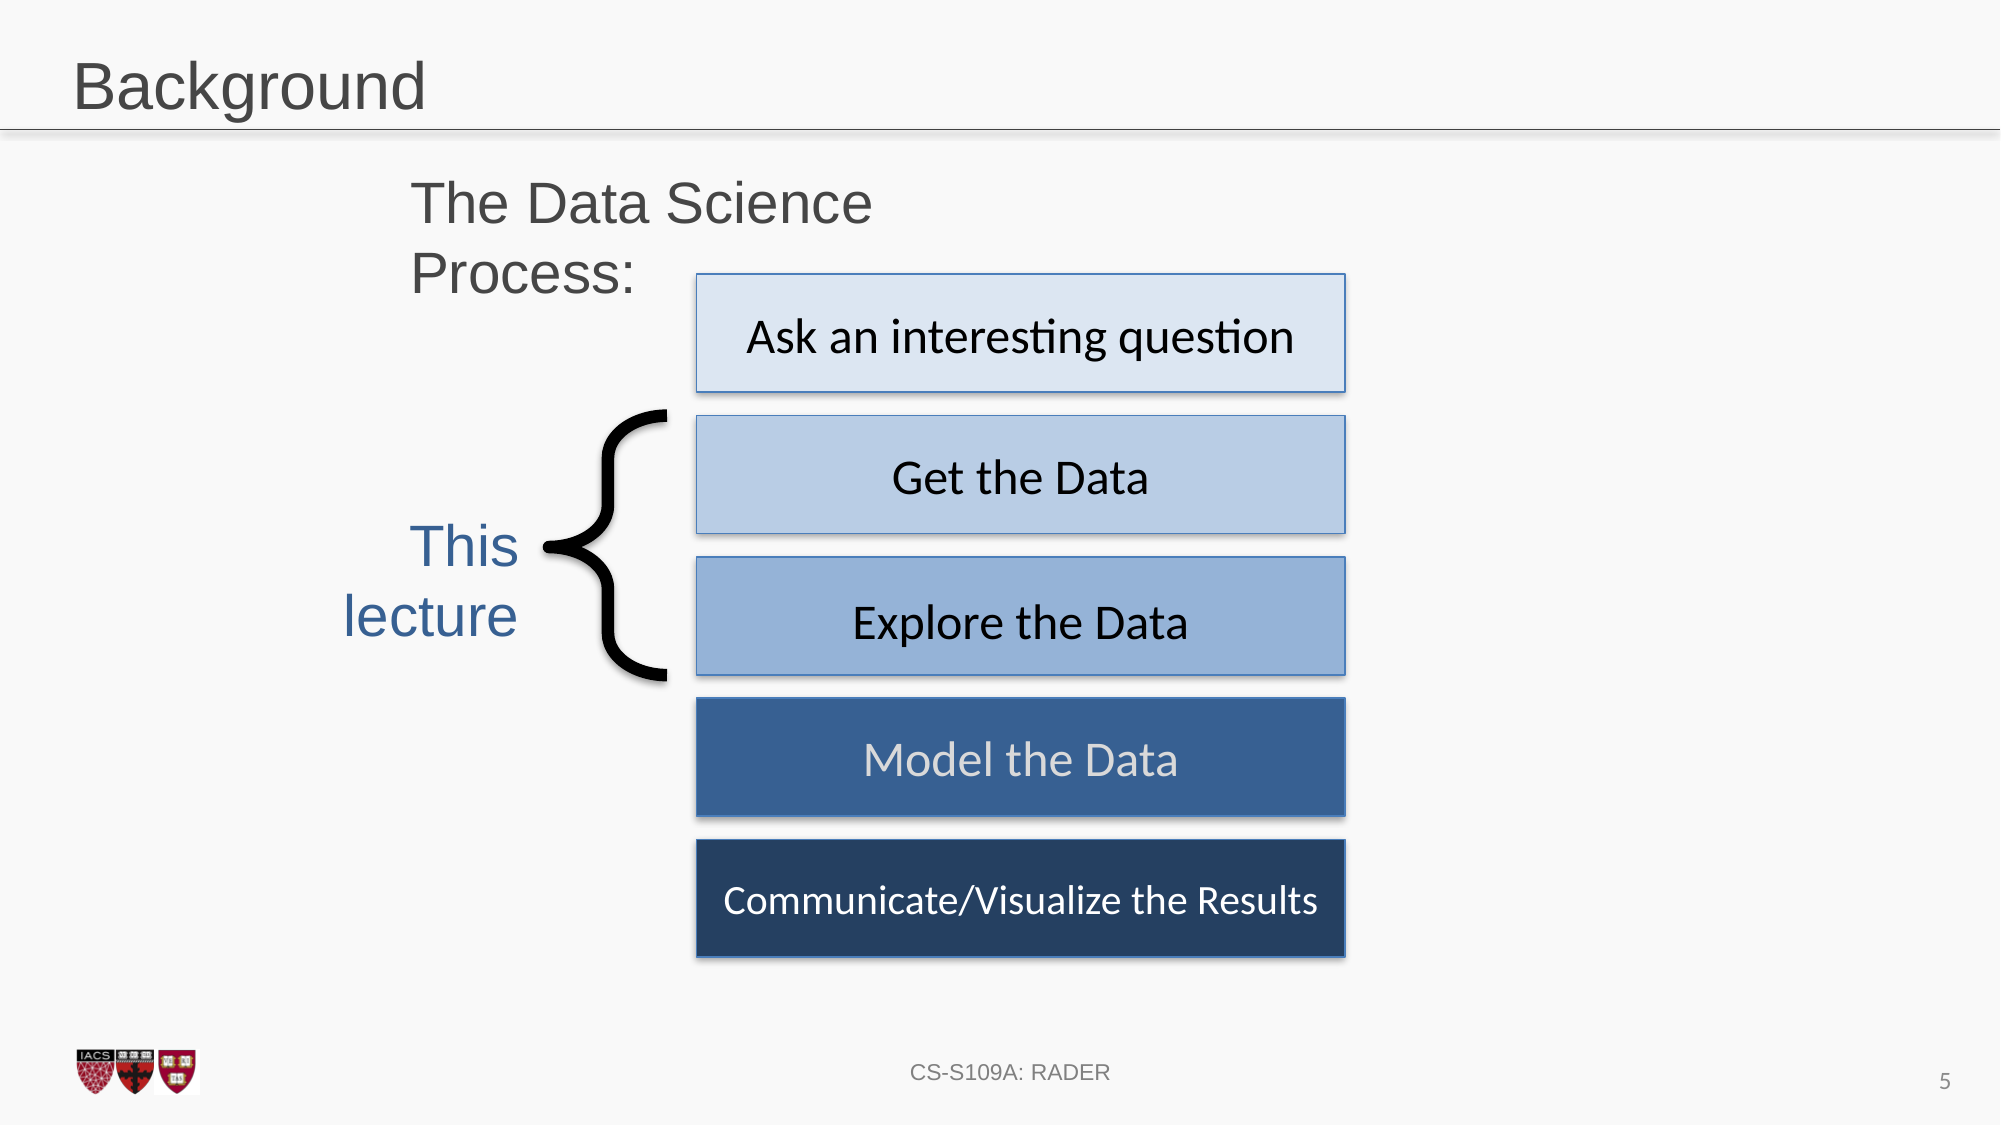

# Background
The Data Science Process:
Ask an interesting question

Get the Data
This lecture

Explore the Data

Model the Data

Communicate/Visualize the Results
5